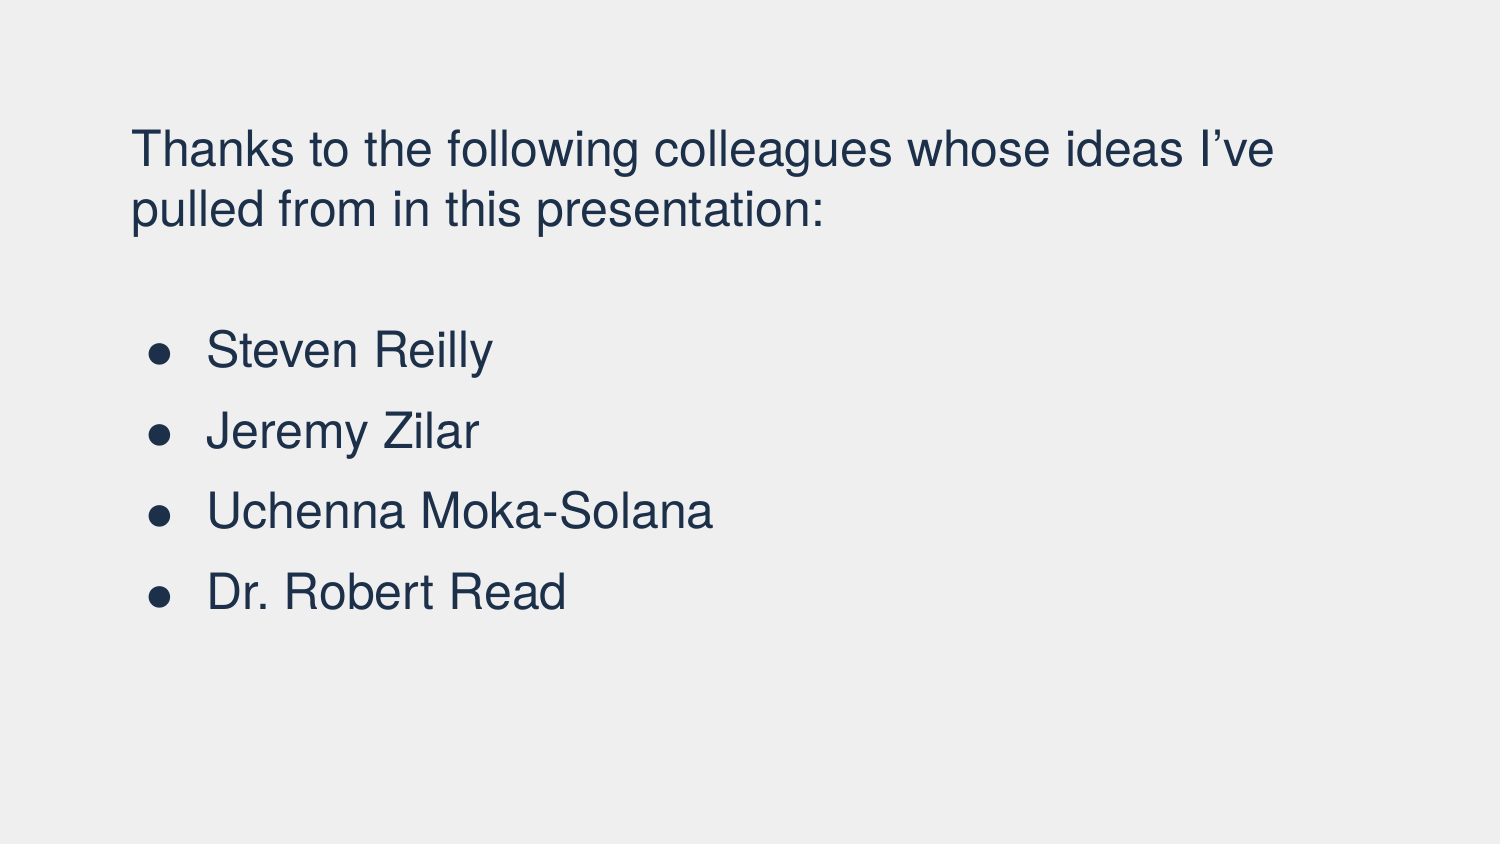

# Thanks to the following colleagues whose ideas I’ve pulled from in this presentation:
Steven Reilly
Jeremy Zilar
Uchenna Moka-Solana
Dr. Robert Read